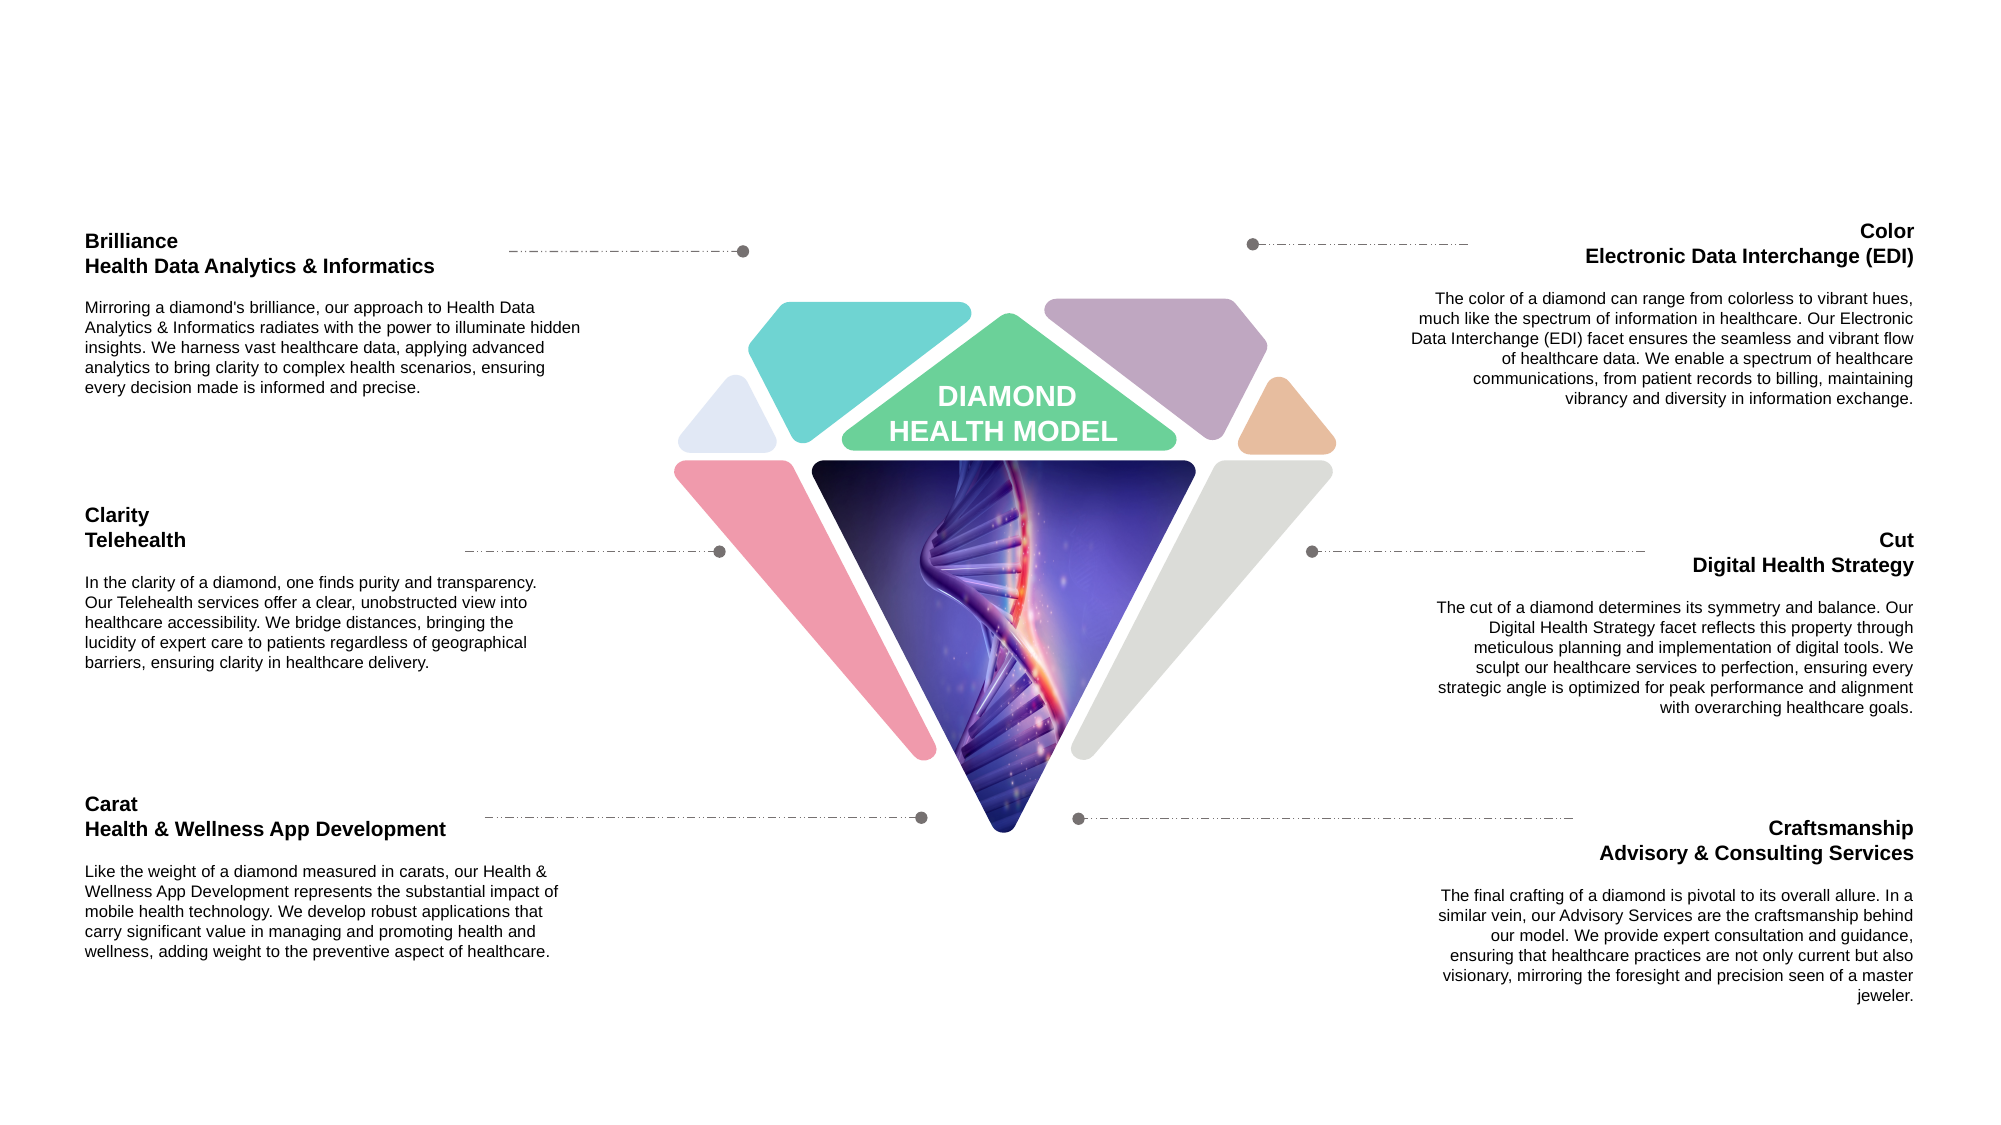

Brilliance
Health Data Analytics & Informatics

Mirroring a diamond's brilliance, our approach to Health Data Analytics & Informatics radiates with the power to illuminate hidden insights. We harness vast healthcare data, applying advanced analytics to bring clarity to complex health scenarios, ensuring every decision made is informed and precise.
Color
Electronic Data Interchange (EDI)

The color of a diamond can range from colorless to vibrant hues, much like the spectrum of information in healthcare. Our Electronic Data Interchange (EDI) facet ensures the seamless and vibrant flow of healthcare data. We enable a spectrum of healthcare communications, from patient records to billing, maintaining vibrancy and diversity in information exchange.

DIAMOND HEALTH MODEL

Clarity
Telehealth

In the clarity of a diamond, one finds purity and transparency. Our Telehealth services offer a clear, unobstructed view into healthcare accessibility. We bridge distances, bringing the lucidity of expert care to patients regardless of geographical barriers, ensuring clarity in healthcare delivery.
Cut
Digital Health Strategy

The cut of a diamond determines its symmetry and balance. Our Digital Health Strategy facet reflects this property through meticulous planning and implementation of digital tools. We sculpt our healthcare services to perfection, ensuring every strategic angle is optimized for peak performance and alignment with overarching healthcare goals.
Carat
Health & Wellness App Development

Like the weight of a diamond measured in carats, our Health & Wellness App Development represents the substantial impact of mobile health technology. We develop robust applications that carry significant value in managing and promoting health and wellness, adding weight to the preventive aspect of healthcare.
Craftsmanship
Advisory & Consulting Services

The final crafting of a diamond is pivotal to its overall allure. In a similar vein, our Advisory Services are the craftsmanship behind our model. We provide expert consultation and guidance, ensuring that healthcare practices are not only current but also visionary, mirroring the foresight and precision seen of a master jeweler.